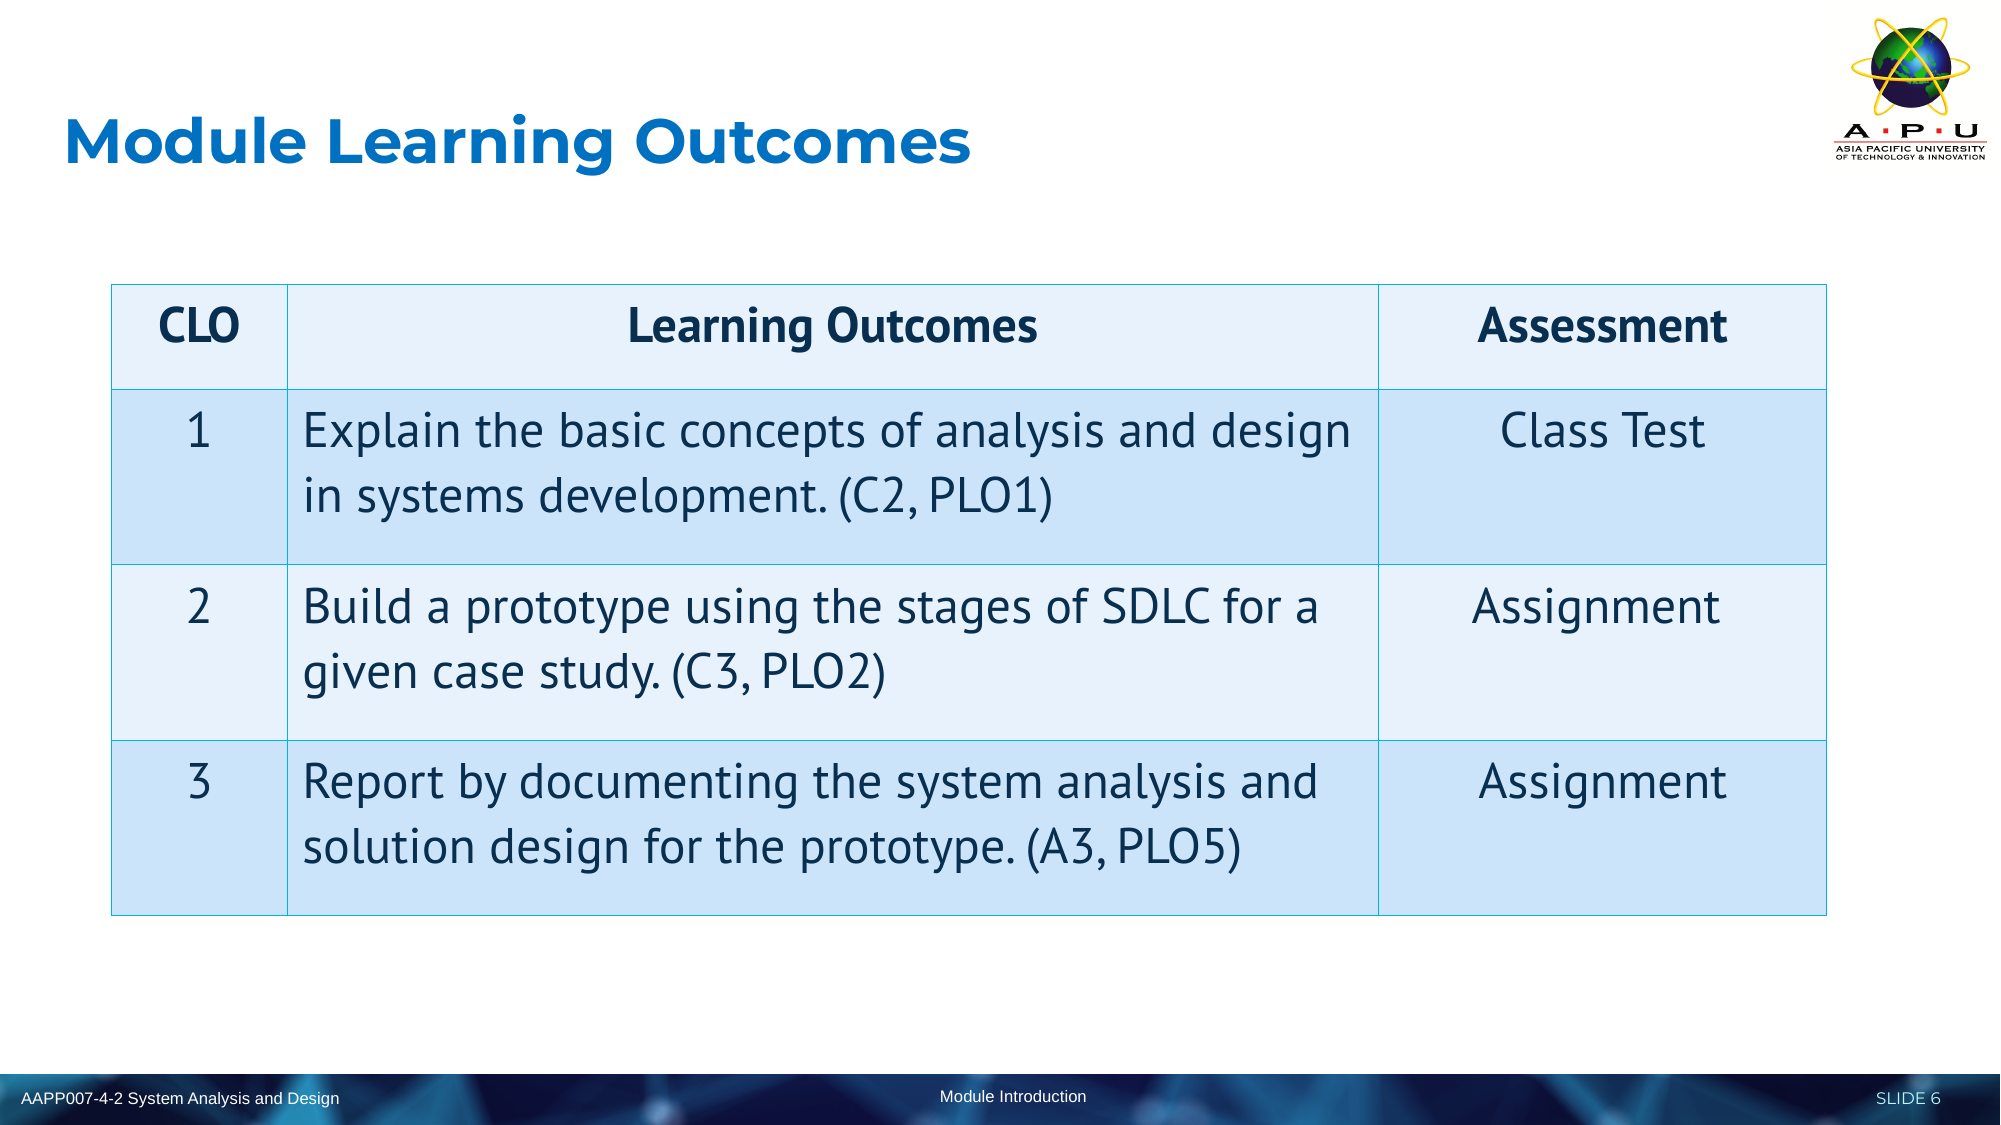

# Module Learning Outcomes
| CLO​ | Learning Outcomes​ | Assessment​ |
| --- | --- | --- |
| 1​ | Explain the basic concepts of analysis and design in systems development. (C2, PLO1) | Class Test |
| 2​ | ​Build a prototype using the stages of SDLC for a given case study. (C3, PLO2) | ​Assignment |
| 3​ | ​Report by documenting the system analysis and solution design for the prototype. (A3, PLO5) | ​Assignment |